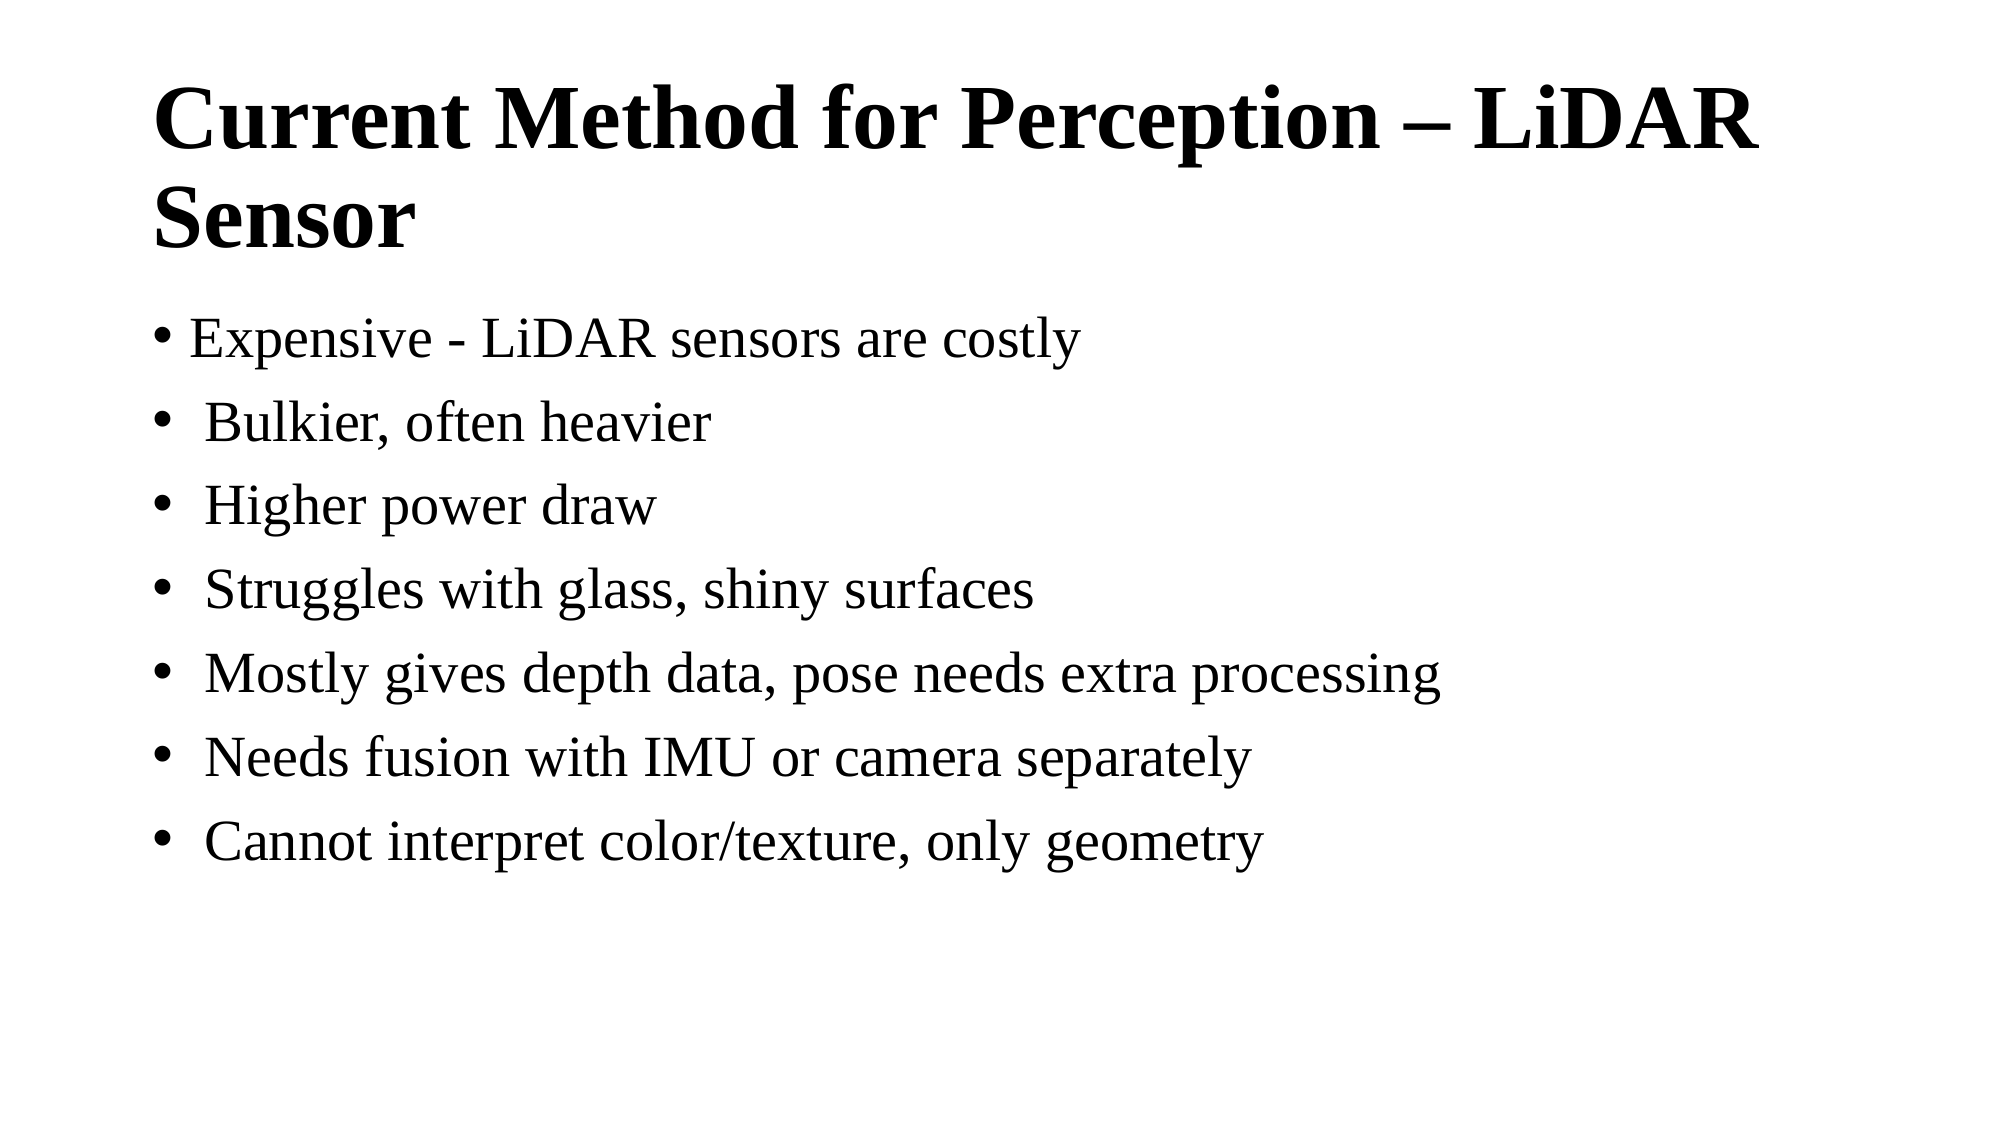

# Current Method for Perception – LiDAR Sensor
Expensive - LiDAR sensors are costly
 Bulkier, often heavier
 Higher power draw
 Struggles with glass, shiny surfaces
 Mostly gives depth data, pose needs extra processing
 Needs fusion with IMU or camera separately
 Cannot interpret color/texture, only geometry